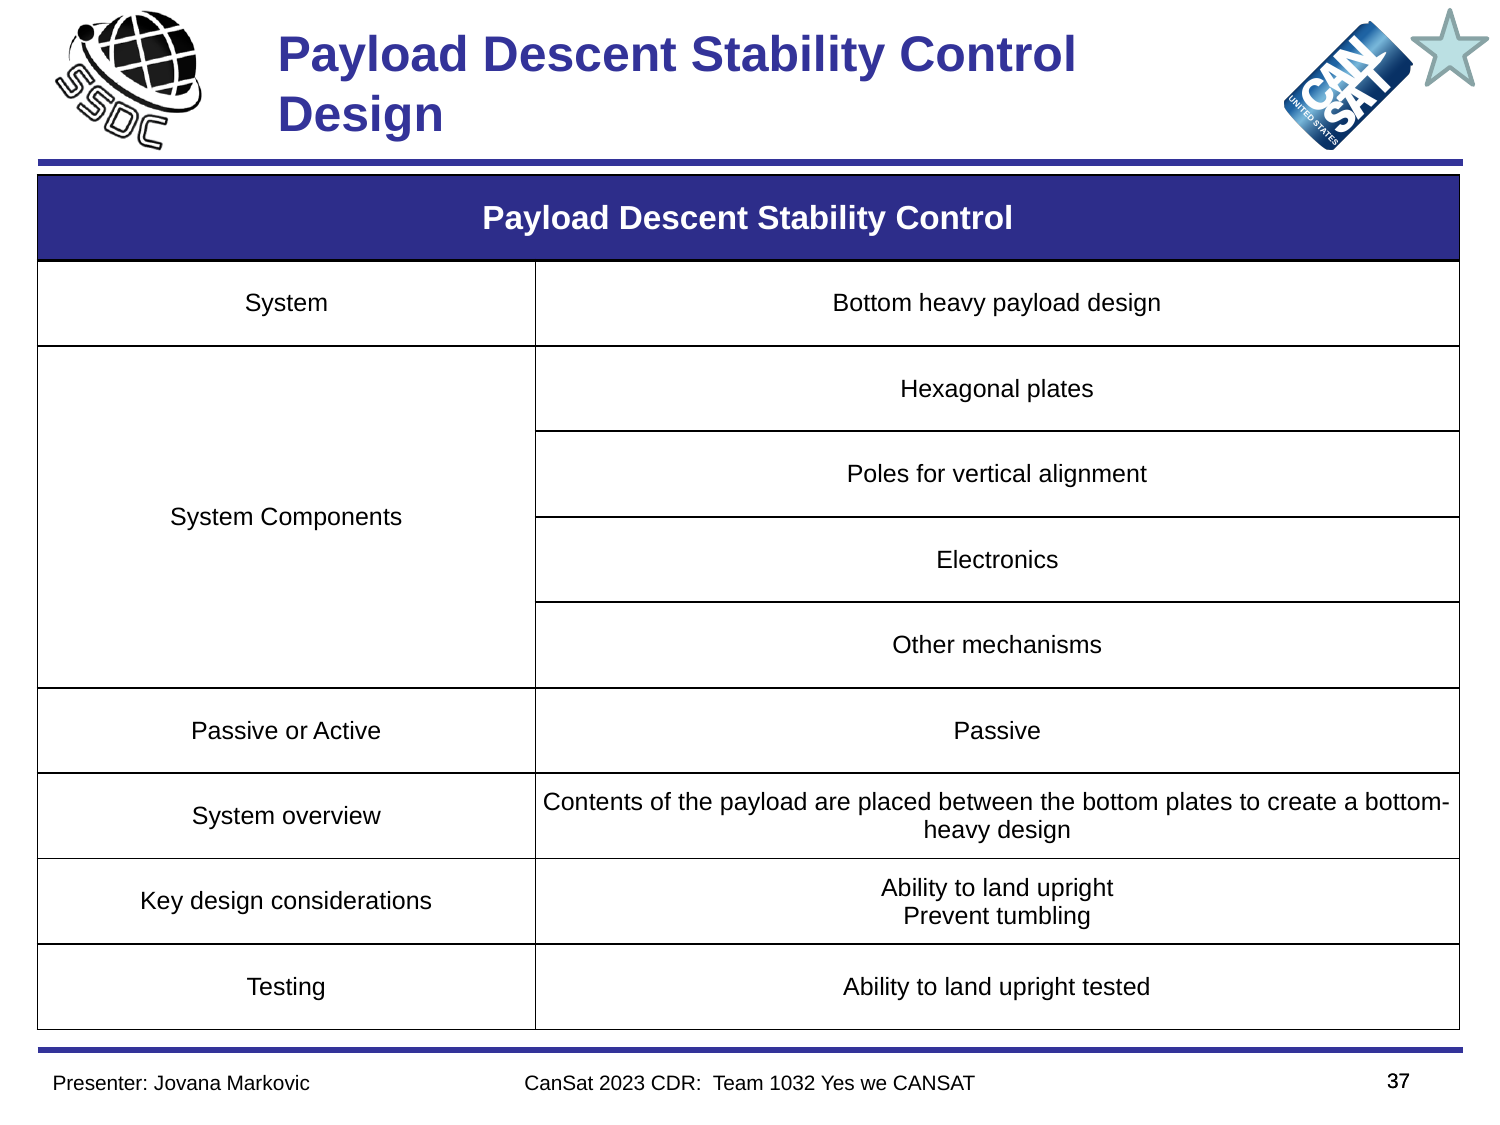

# Payload Descent Stability Control Design
| Payload Descent Stability Control | Model​ |
| --- | --- |
| System | Bottom heavy payload design |
| System Components | Hexagonal plates |
|  | Poles for vertical alignment |
|  | Electronics |
|  | Other mechanisms |
| Passive or Active | Passive |
| System overview | Contents of the payload are placed between the bottom plates to create a bottom-heavy design |
| Key design considerations | Ability to land upright Prevent tumbling |
| Testing | Ability to land upright tested |
37
37
Presenter: Jovana Markovic
CanSat 2023 CDR:  Team 1032 Yes we CANSAT